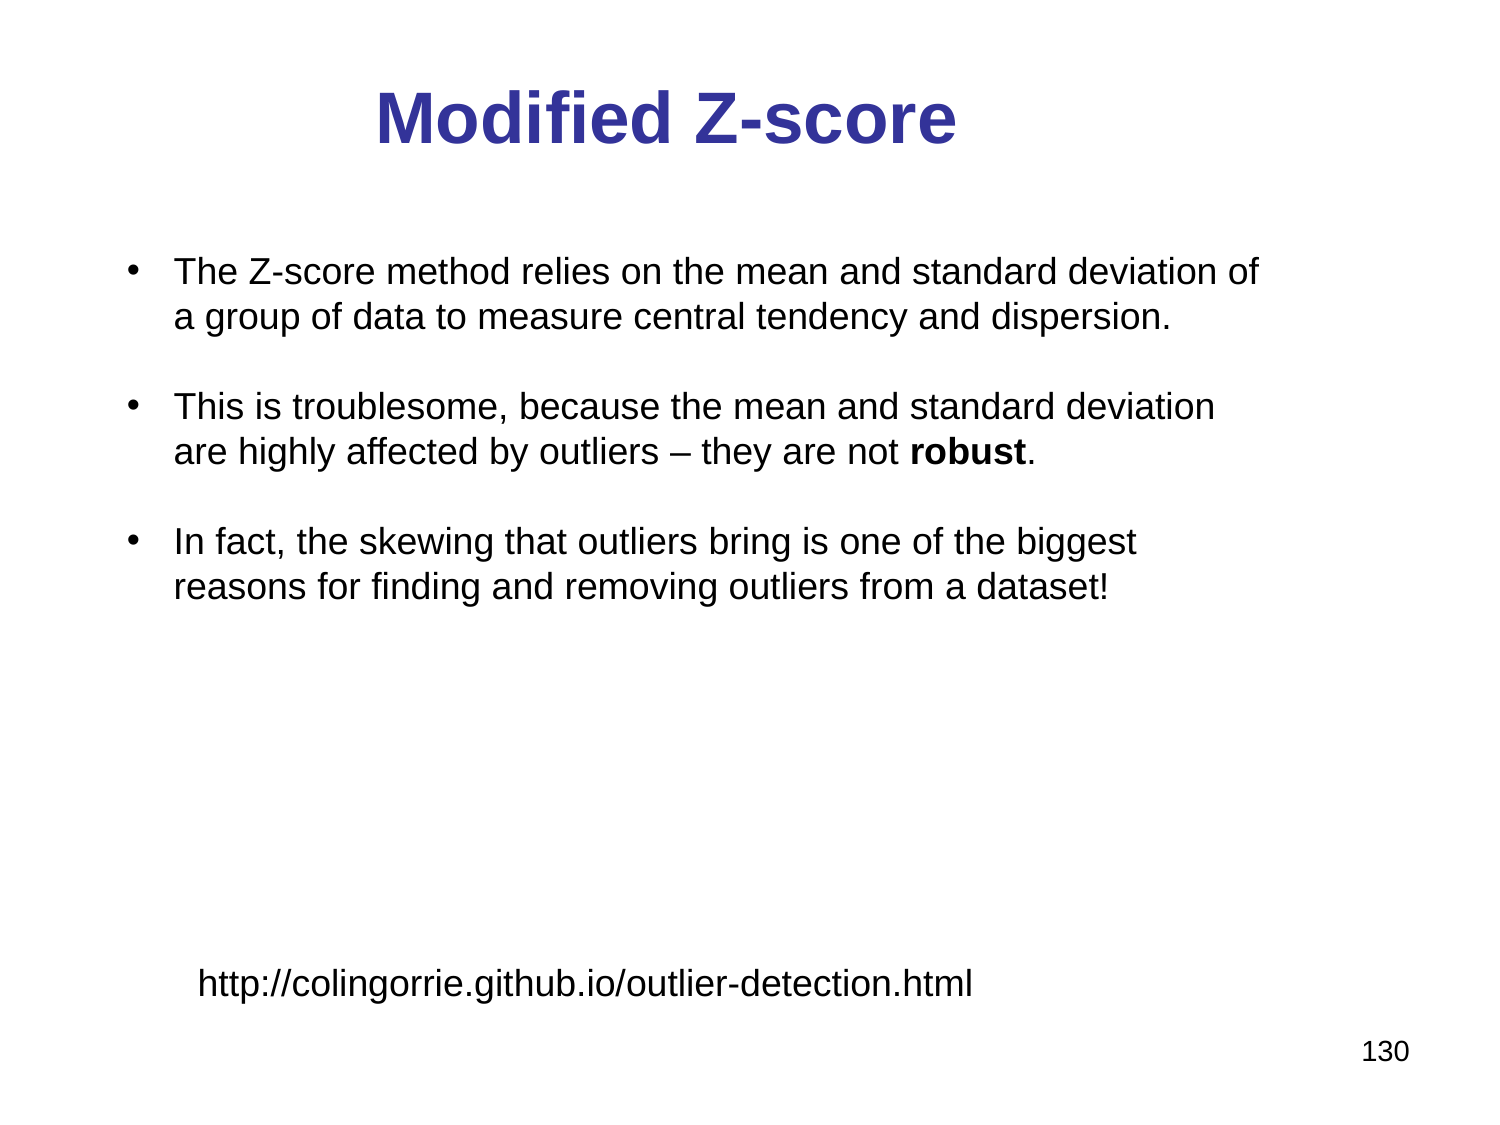

# Modified Z-score

The Z-score method relies on the mean and standard deviation of a group of data to measure central tendency and dispersion.

This is troublesome, because the mean and standard deviation are highly affected by outliers – they are not robust.

In fact, the skewing that outliers bring is one of the biggest reasons for finding and removing outliers from a dataset!
http://colingorrie.github.io/outlier-detection.html
130